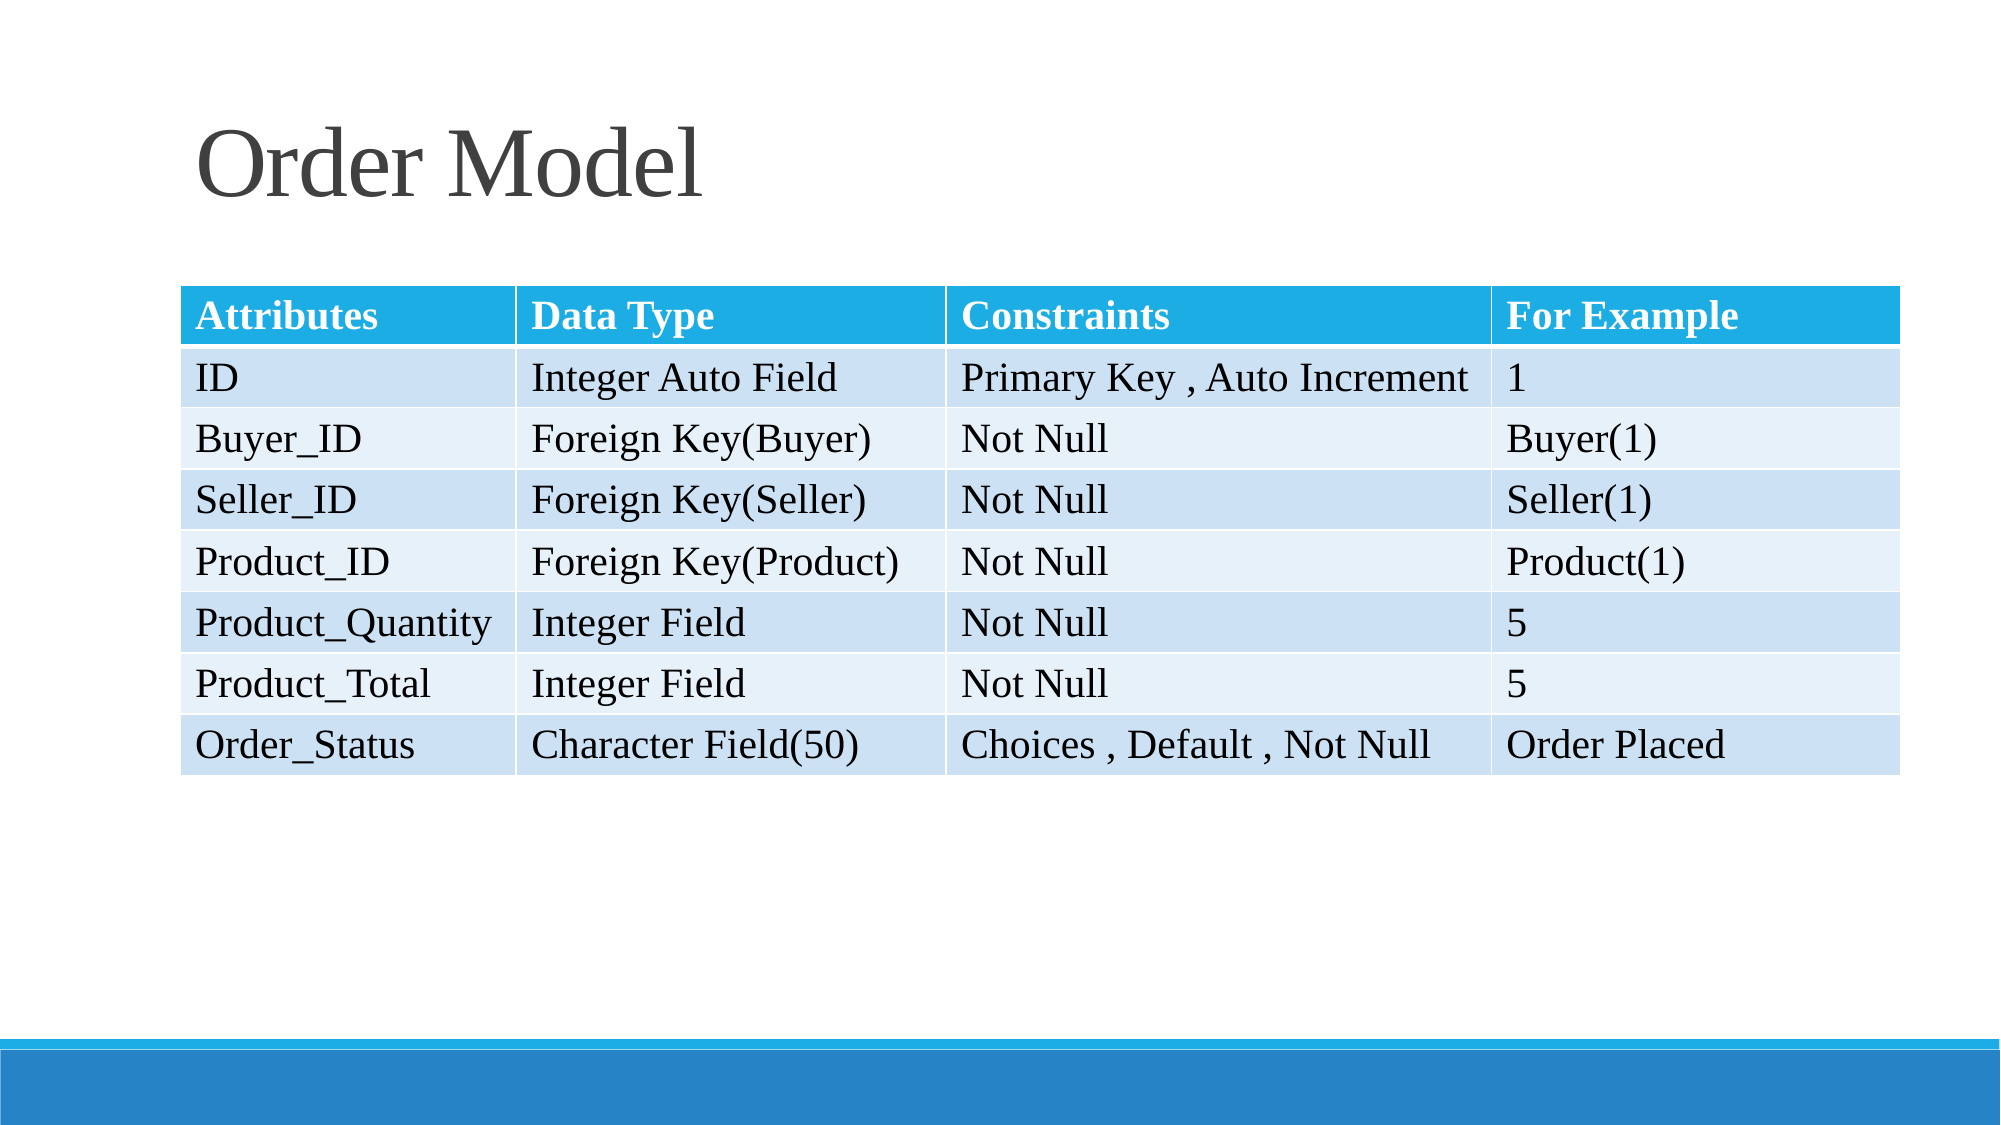

# Order Model
| Attributes | Data Type | Constraints | For Example |
| --- | --- | --- | --- |
| ID | Integer Auto Field | Primary Key , Auto Increment | 1 |
| Buyer\_ID | Foreign Key(Buyer) | Not Null | Buyer(1) |
| Seller\_ID | Foreign Key(Seller) | Not Null | Seller(1) |
| Product\_ID | Foreign Key(Product) | Not Null | Product(1) |
| Product\_Quantity | Integer Field | Not Null | 5 |
| Product\_Total | Integer Field | Not Null | 5 |
| Order\_Status | Character Field(50) | Choices , Default , Not Null | Order Placed |